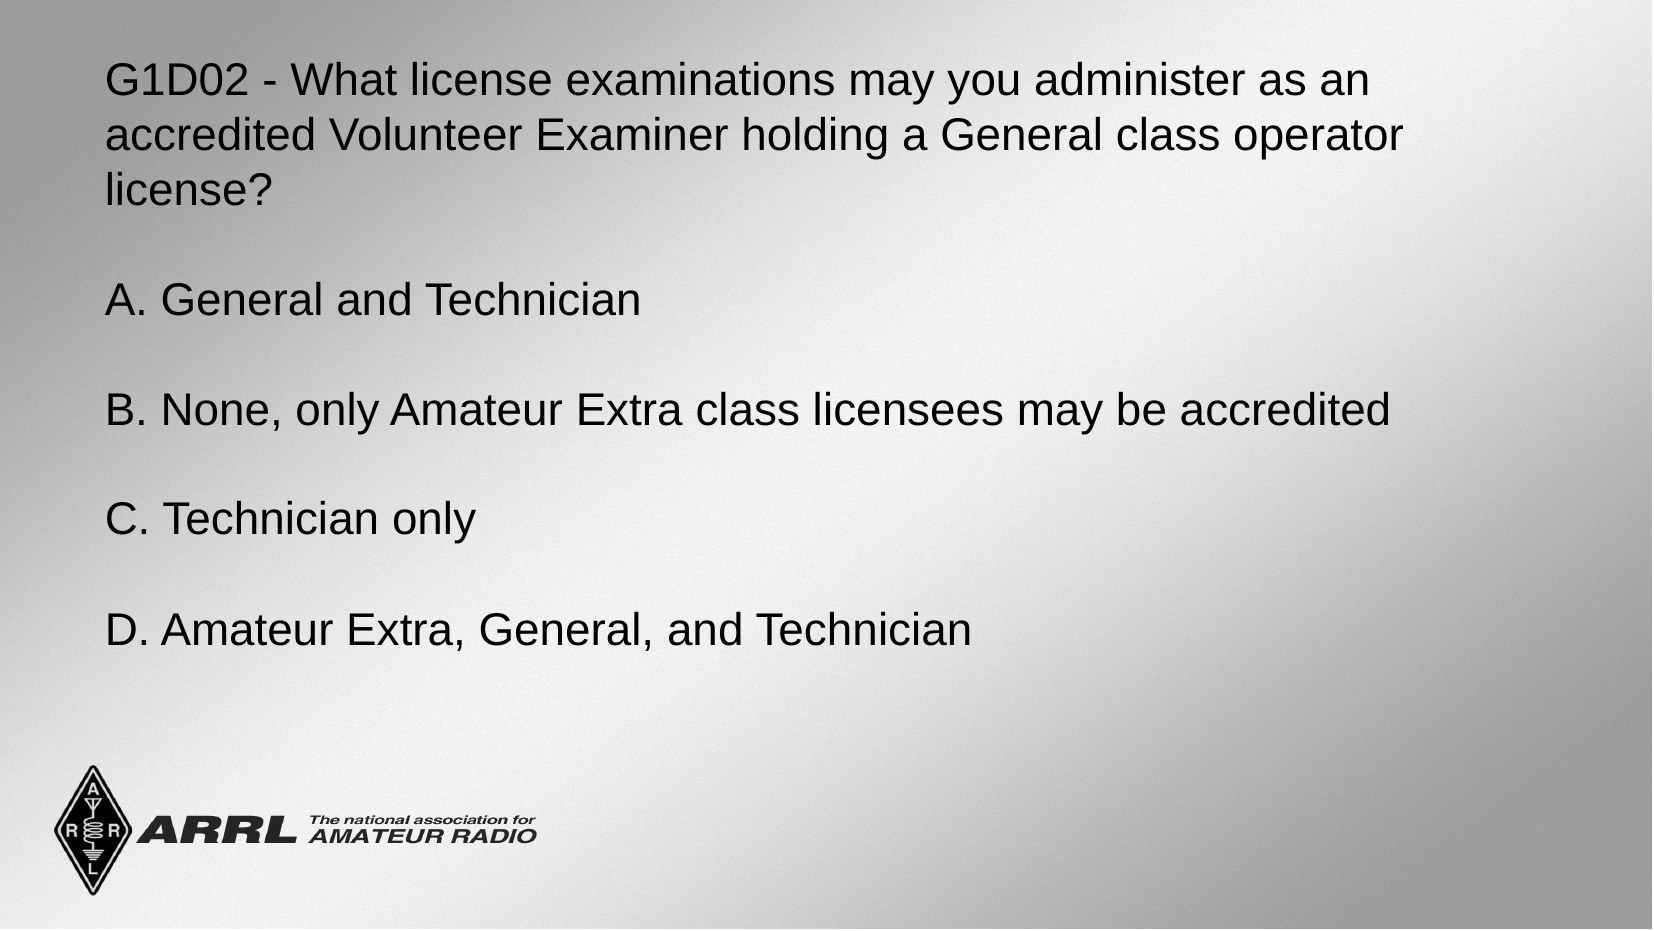

G1D02 - What license examinations may you administer as an accredited Volunteer Examiner holding a General class operator license?

A. General and Technician

B. None, only Amateur Extra class licensees may be accredited

C. Technician only

D. Amateur Extra, General, and Technician